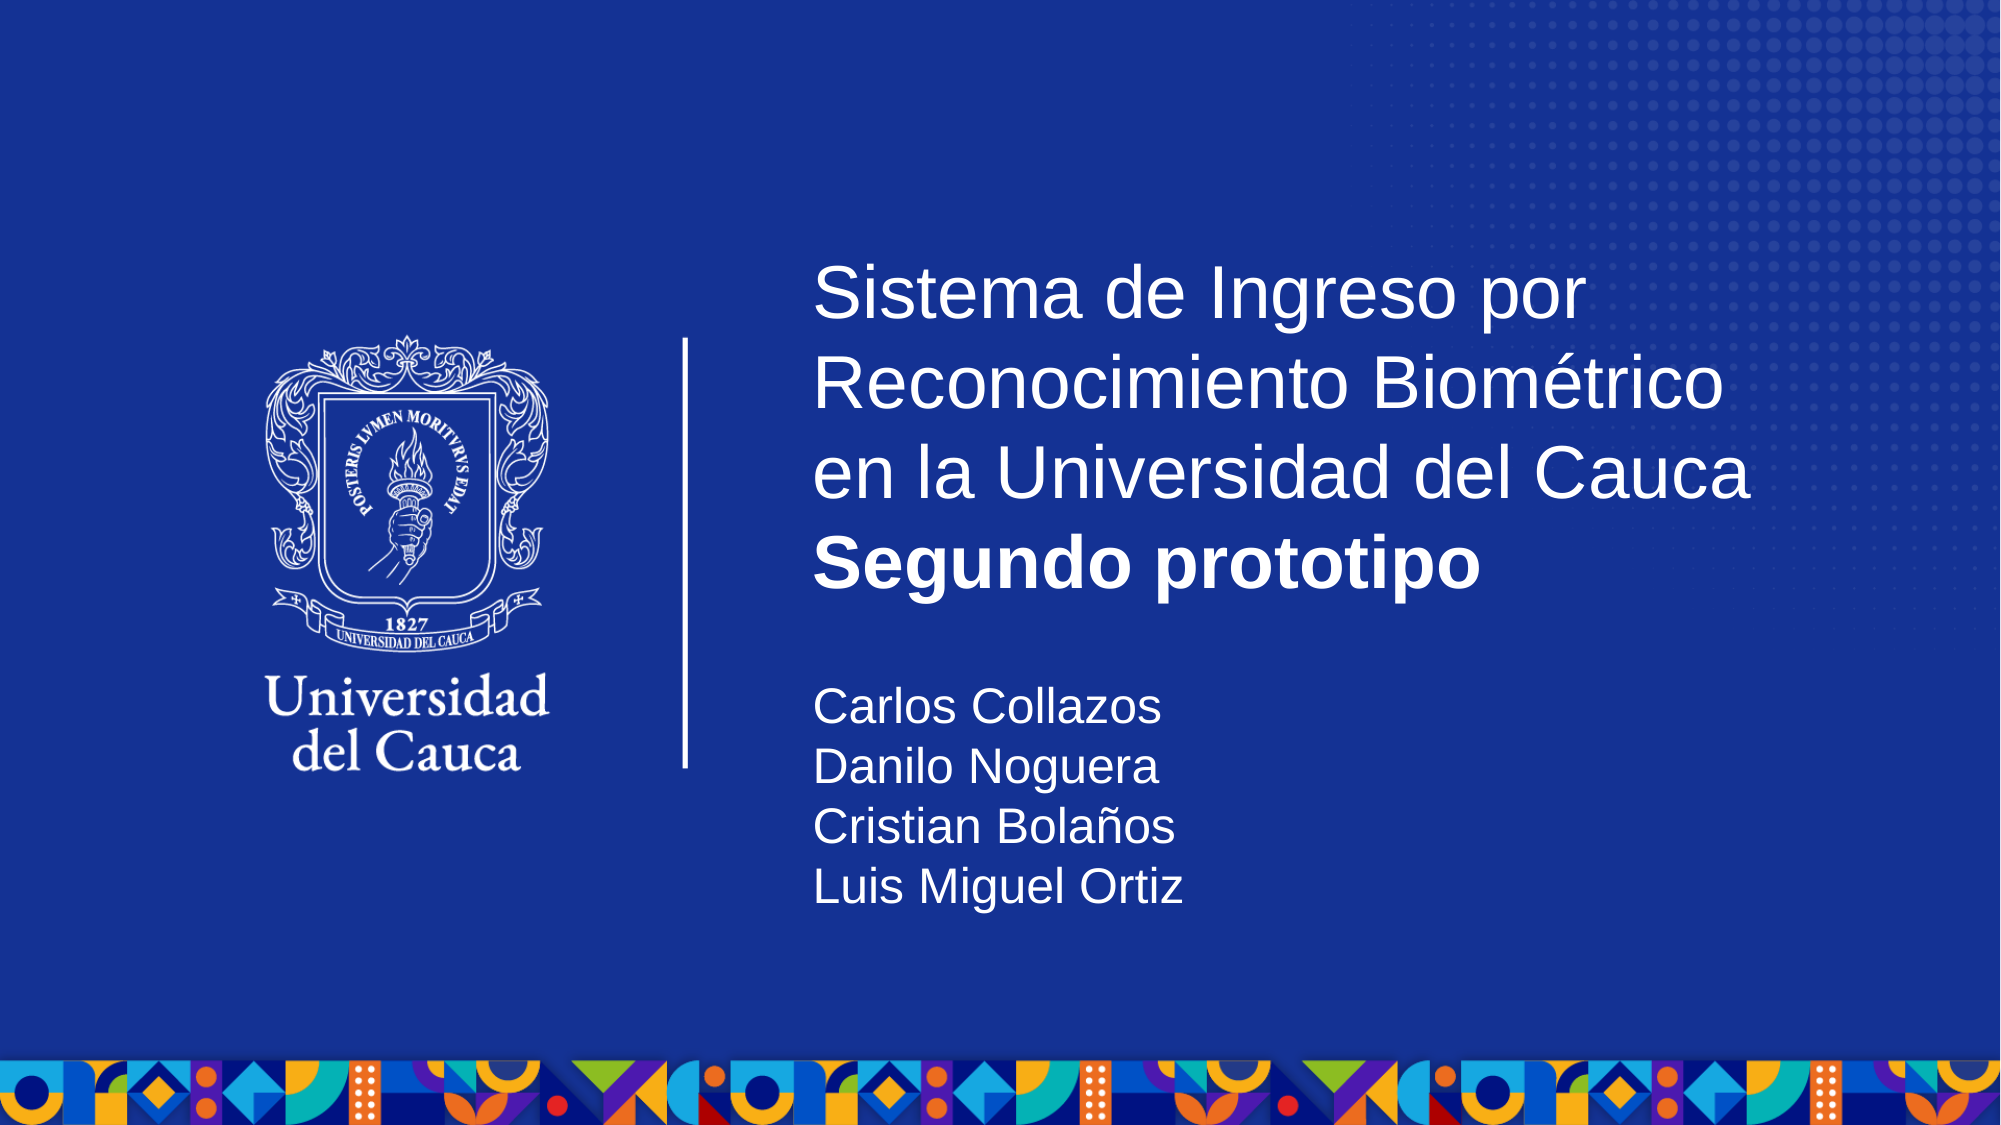

Sistema de Ingreso por Reconocimiento Biométrico en la Universidad del Cauca Segundo prototipo

Carlos Collazos
Danilo Noguera
Cristian Bolaños
Luis Miguel Ortiz